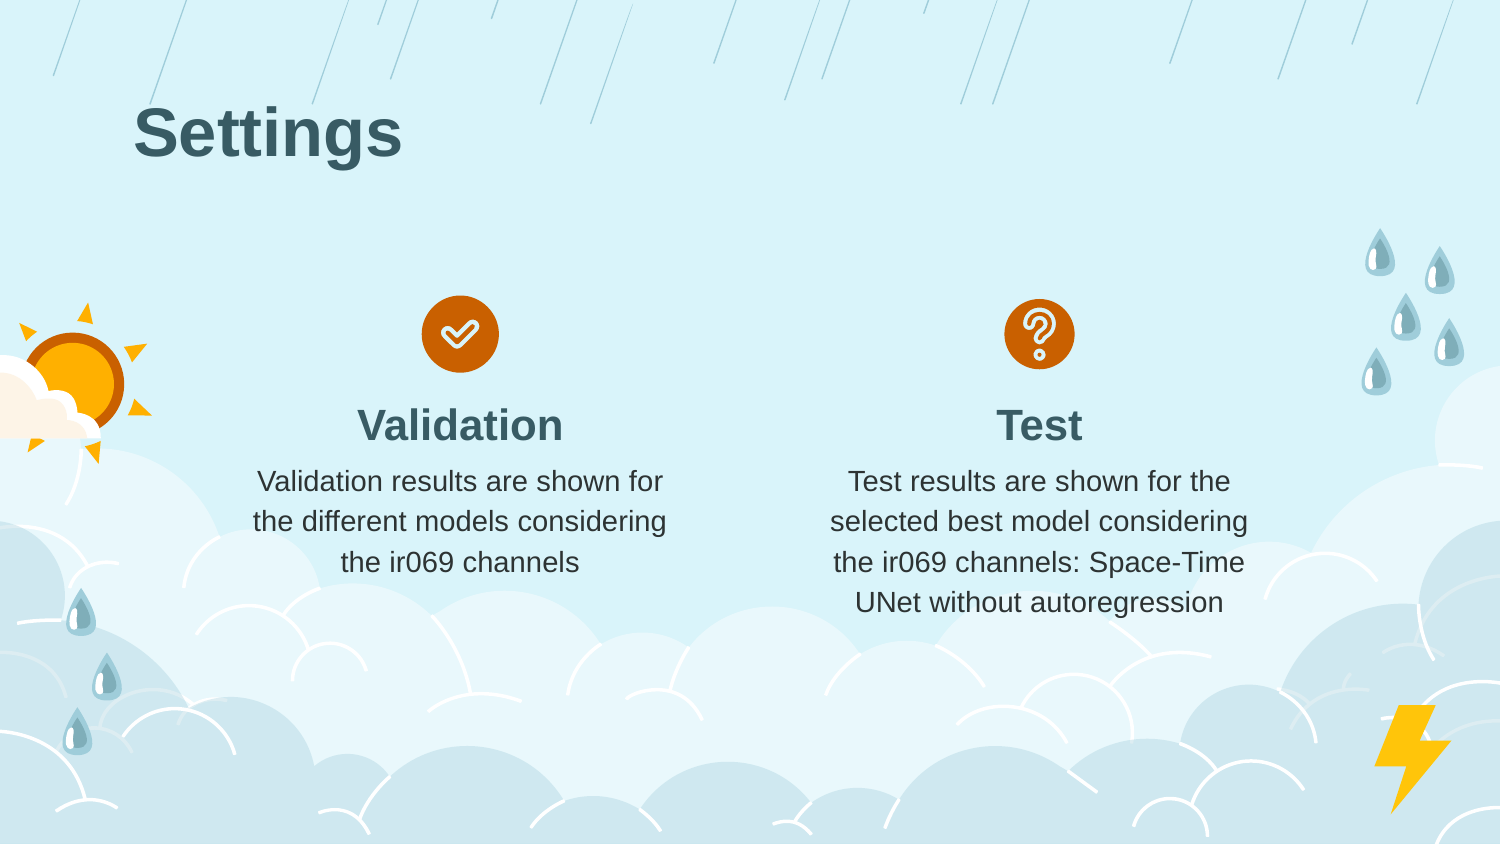

# Settings

Validation
Test
Validation results are shown for the different models considering the ir069 channels
Test results are shown for the selected best model considering the ir069 channels: Space-Time UNet without autoregression